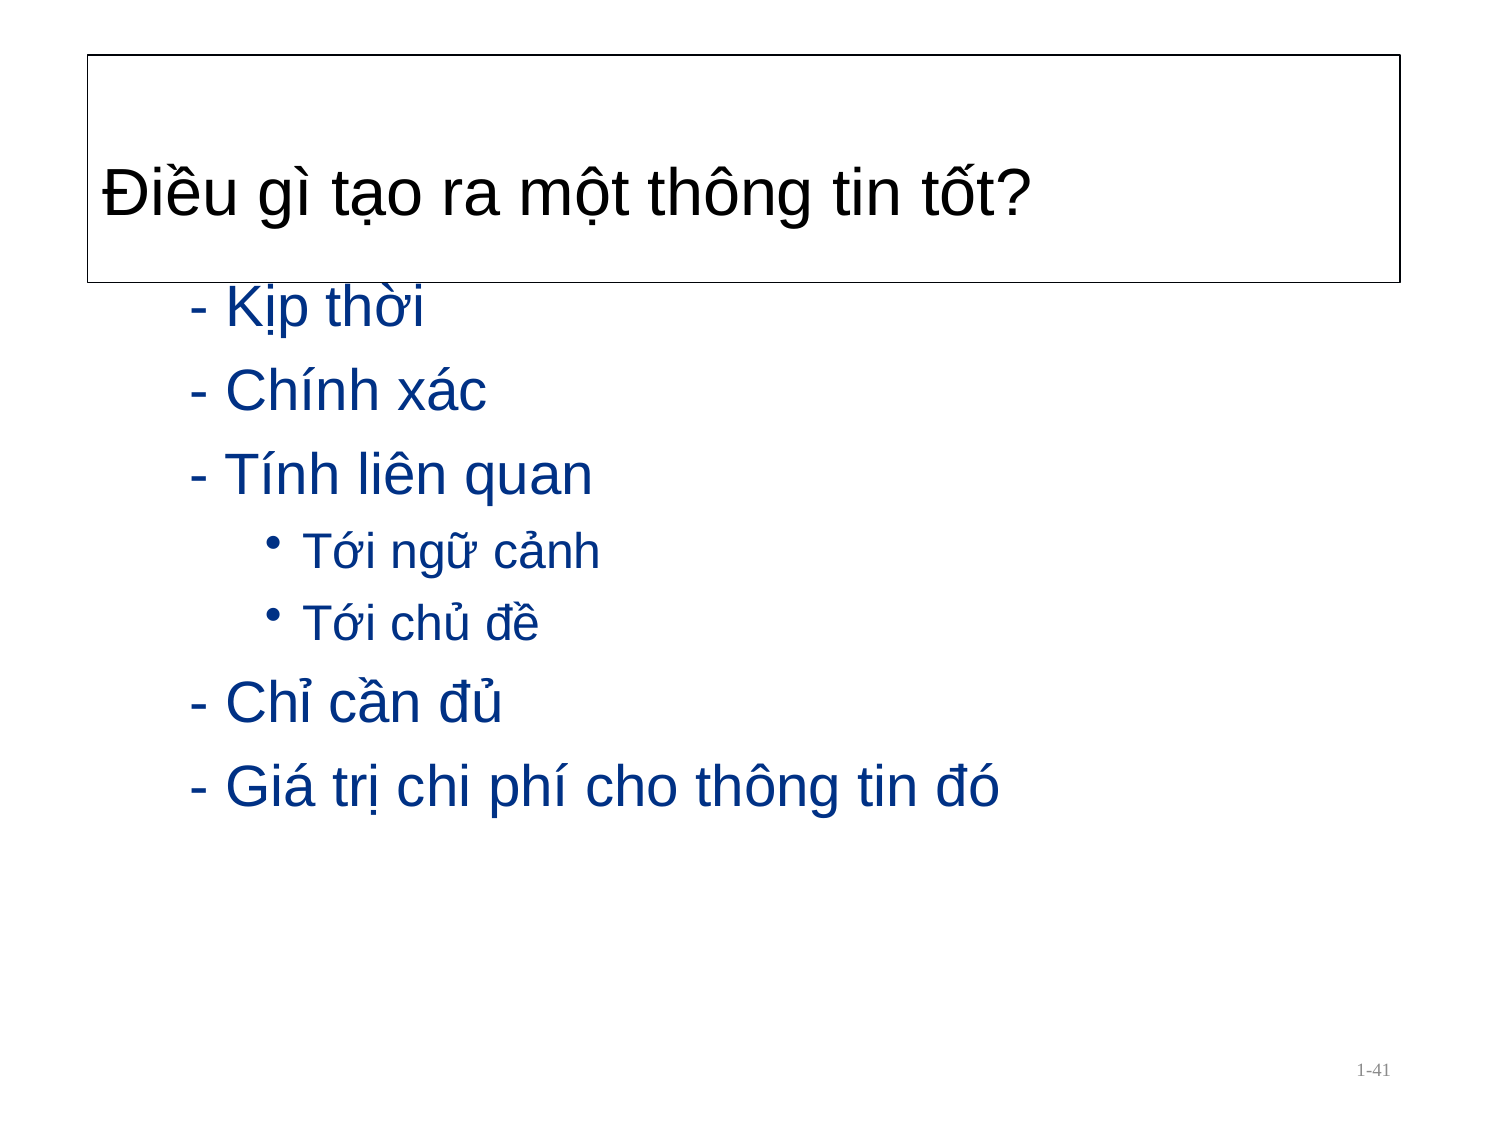

# Điều gì tạo ra một thông tin tốt?
- Kịp thời
- Chính xác
- Tính liên quan
Tới ngữ cảnh
Tới chủ đề
- Chỉ cần đủ
- Giá trị chi phí cho thông tin đó
1-41